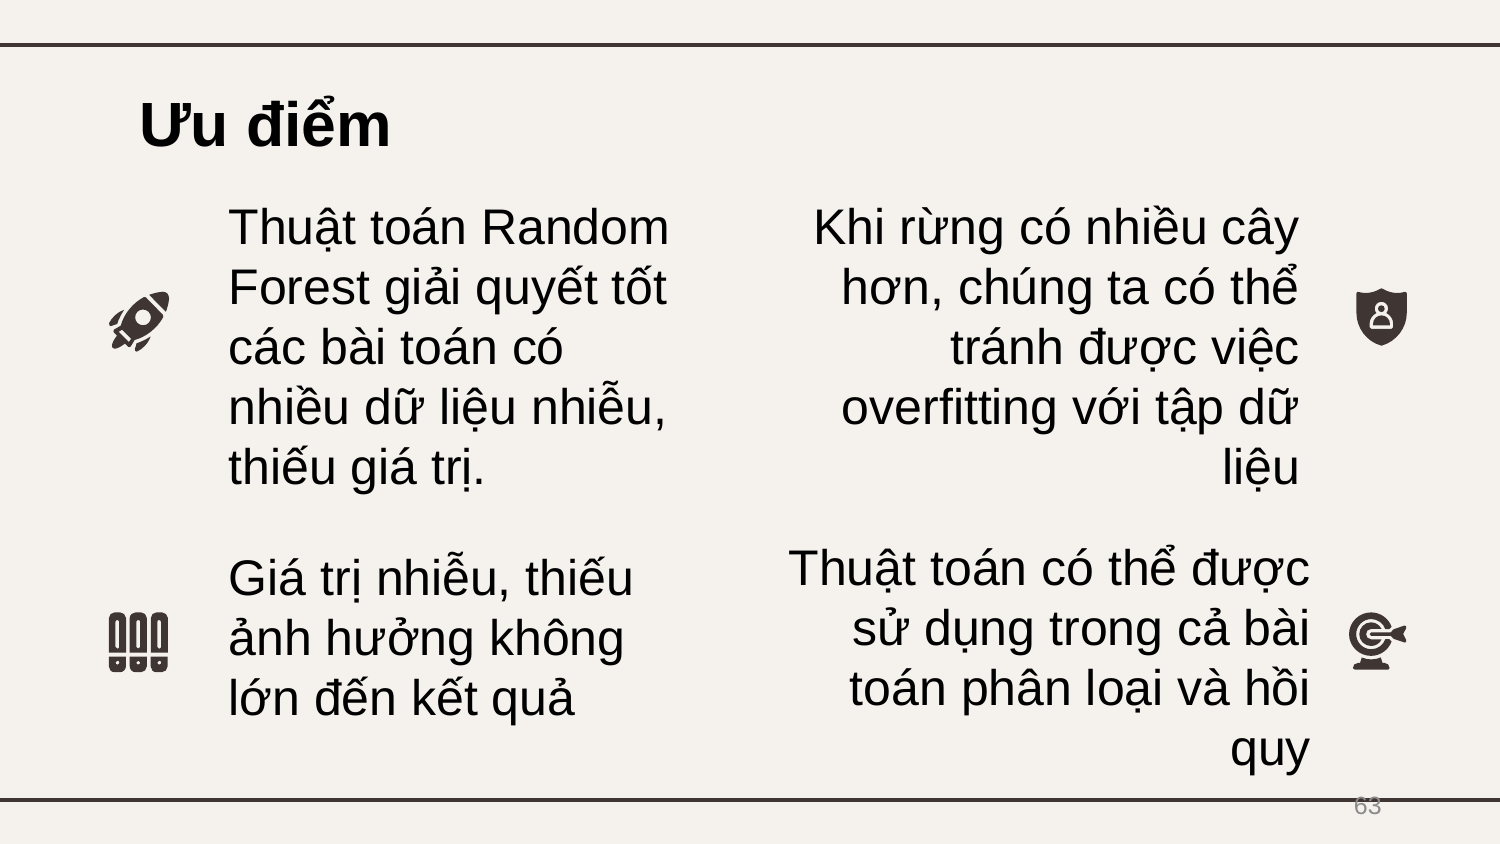

# Ưu điểm
Thuật toán Random Forest giải quyết tốt các bài toán có nhiều dữ liệu nhiễu, thiếu giá trị.
Khi rừng có nhiều cây hơn, chúng ta có thể tránh được việc overfitting với tập dữ liệu

Thuật toán có thể được sử dụng trong cả bài toán phân loại và hồi quy
Giá trị nhiễu, thiếu ảnh hưởng không lớn đến kết quả

63